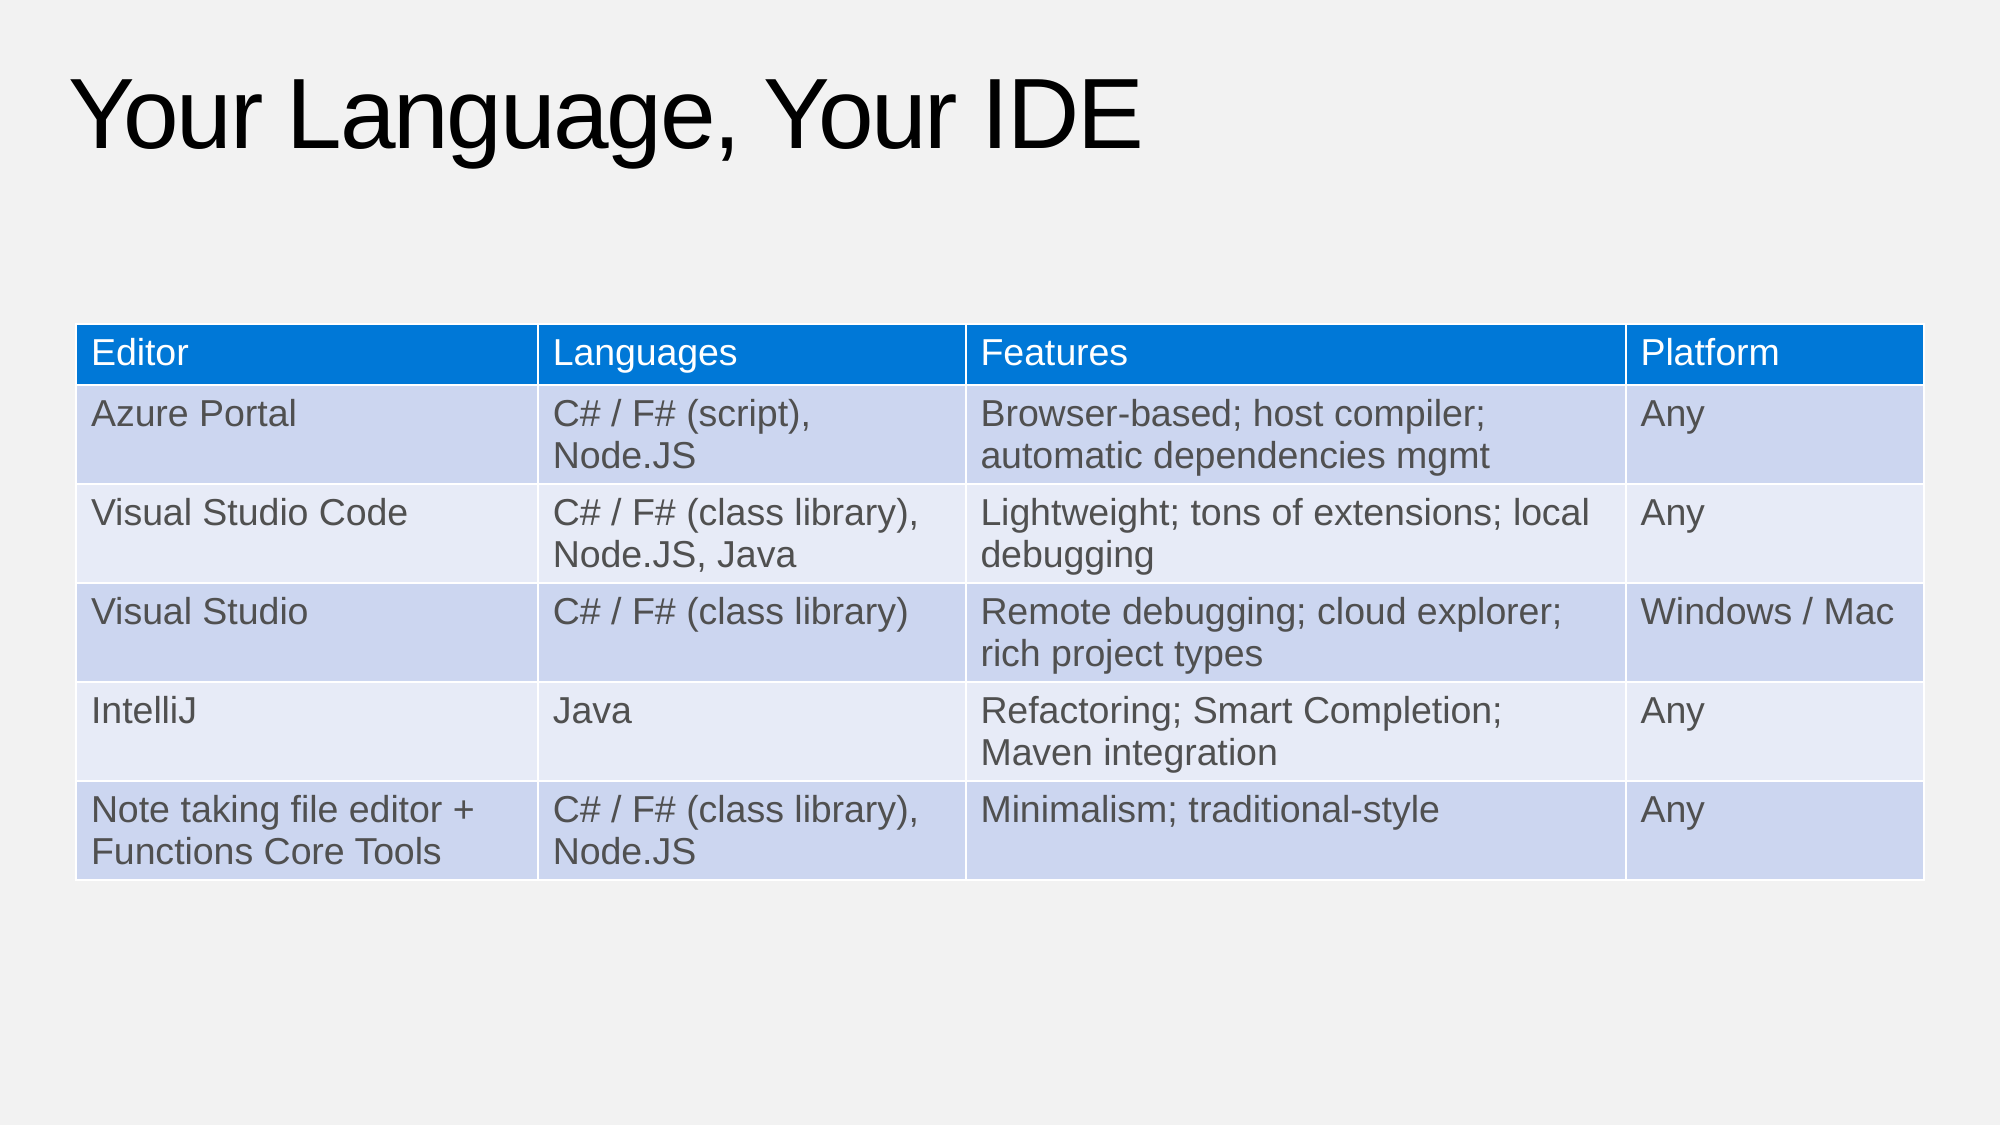

# Your Language, Your IDE
| Editor | Languages | Features | Platform |
| --- | --- | --- | --- |
| Azure Portal | C# / F# (script), Node.JS | Browser-based; host compiler; automatic dependencies mgmt | Any |
| Visual Studio Code | C# / F# (class library), Node.JS, Java | Lightweight; tons of extensions; local debugging | Any |
| Visual Studio | C# / F# (class library) | Remote debugging; cloud explorer; rich project types | Windows / Mac |
| IntelliJ | Java | Refactoring; Smart Completion; Maven integration | Any |
| Note taking file editor + Functions Core Tools | C# / F# (class library), Node.JS | Minimalism; traditional-style | Any |